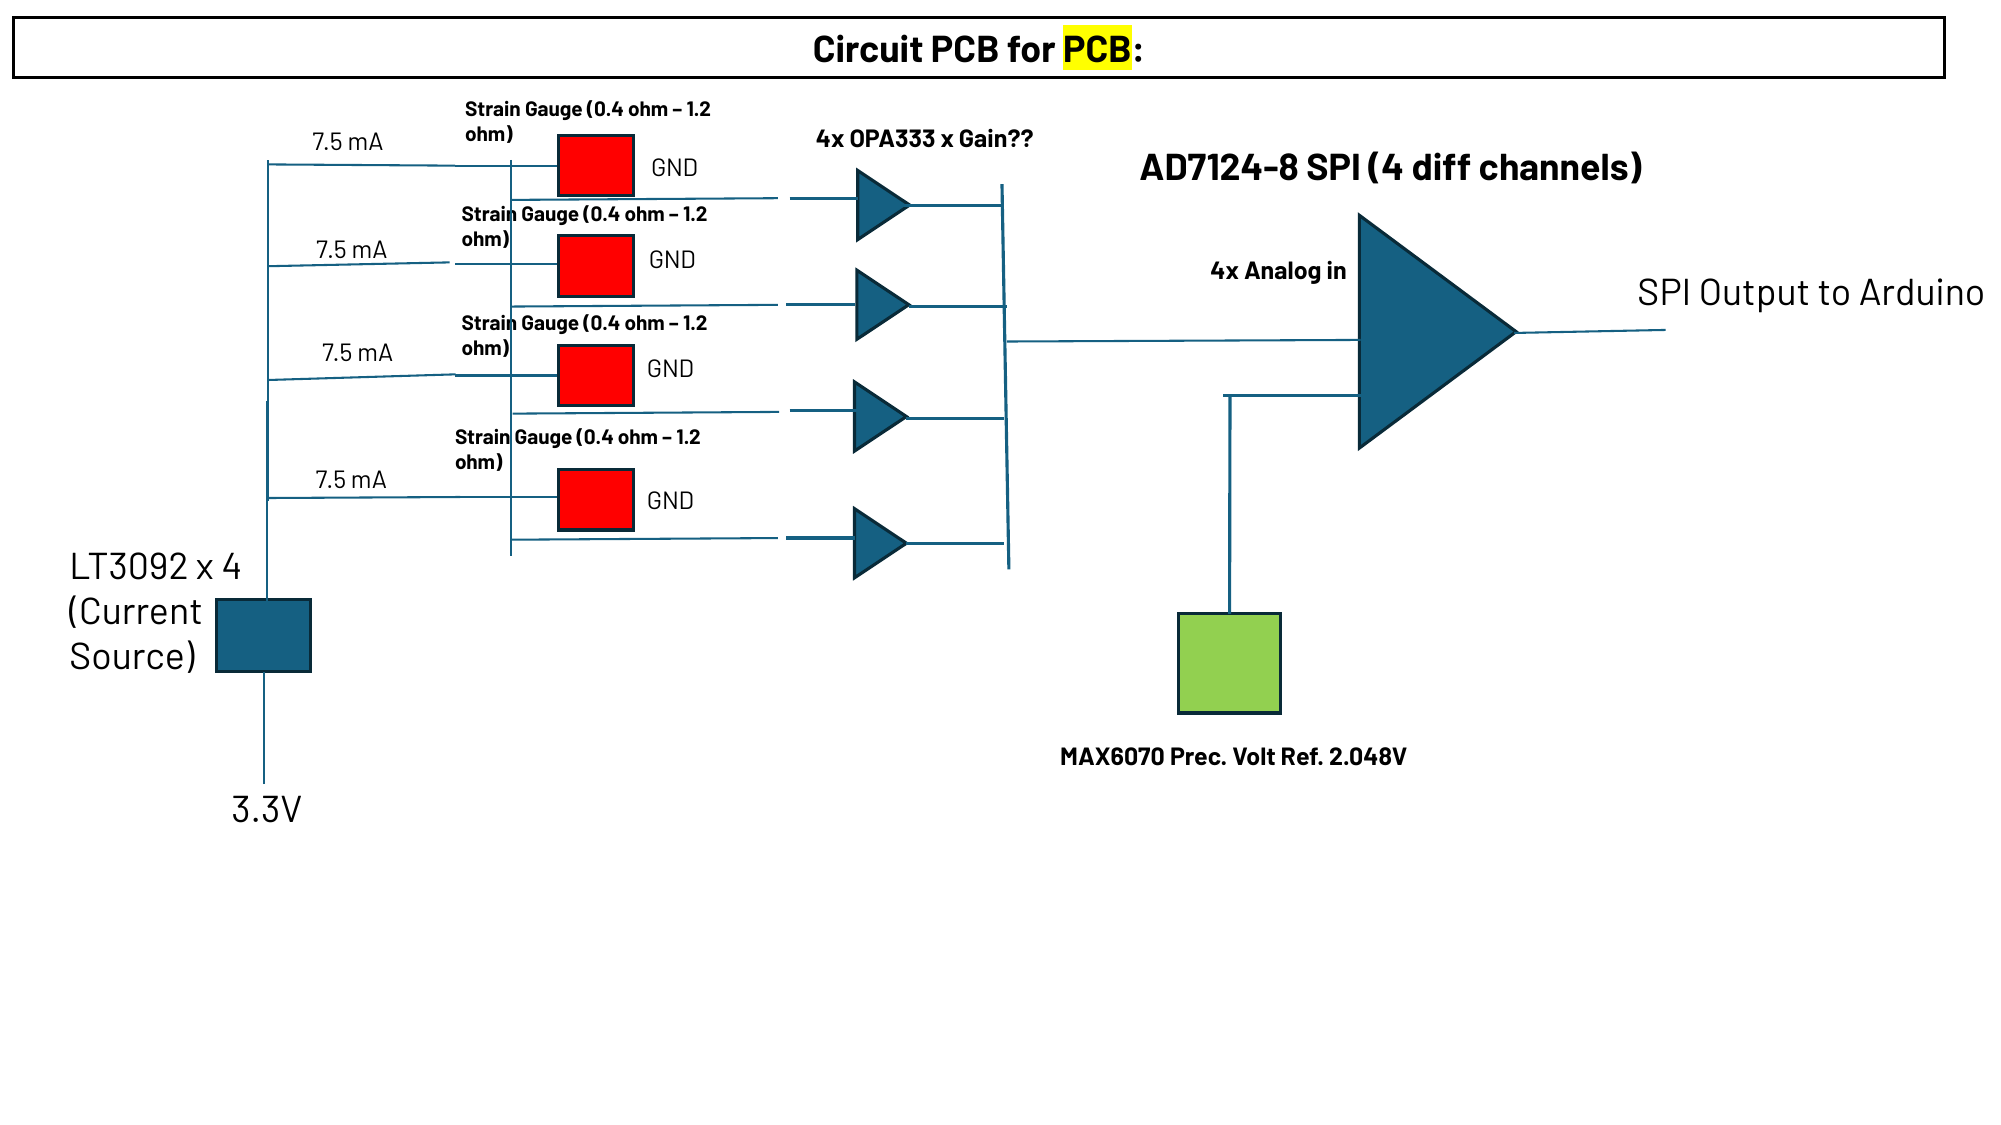

Circuit PCB for PCB:
Strain Gauge (0.4 ohm – 1.2 ohm)
4x OPA333 x Gain??
7.5 mA

AD7124-8 SPI (4 diff channels)
GND

Strain Gauge (0.4 ohm – 1.2 ohm)
7.5 mA

GND
4x Analog in

SPI Output to Arduino

Strain Gauge (0.4 ohm – 1.2 ohm)
7.5 mA

GND

Strain Gauge (0.4 ohm – 1.2 ohm)
7.5 mA

GND

LT3092 x 4
(Current Source)

MAX6070 Prec. Volt Ref. 2.048V
3.3V